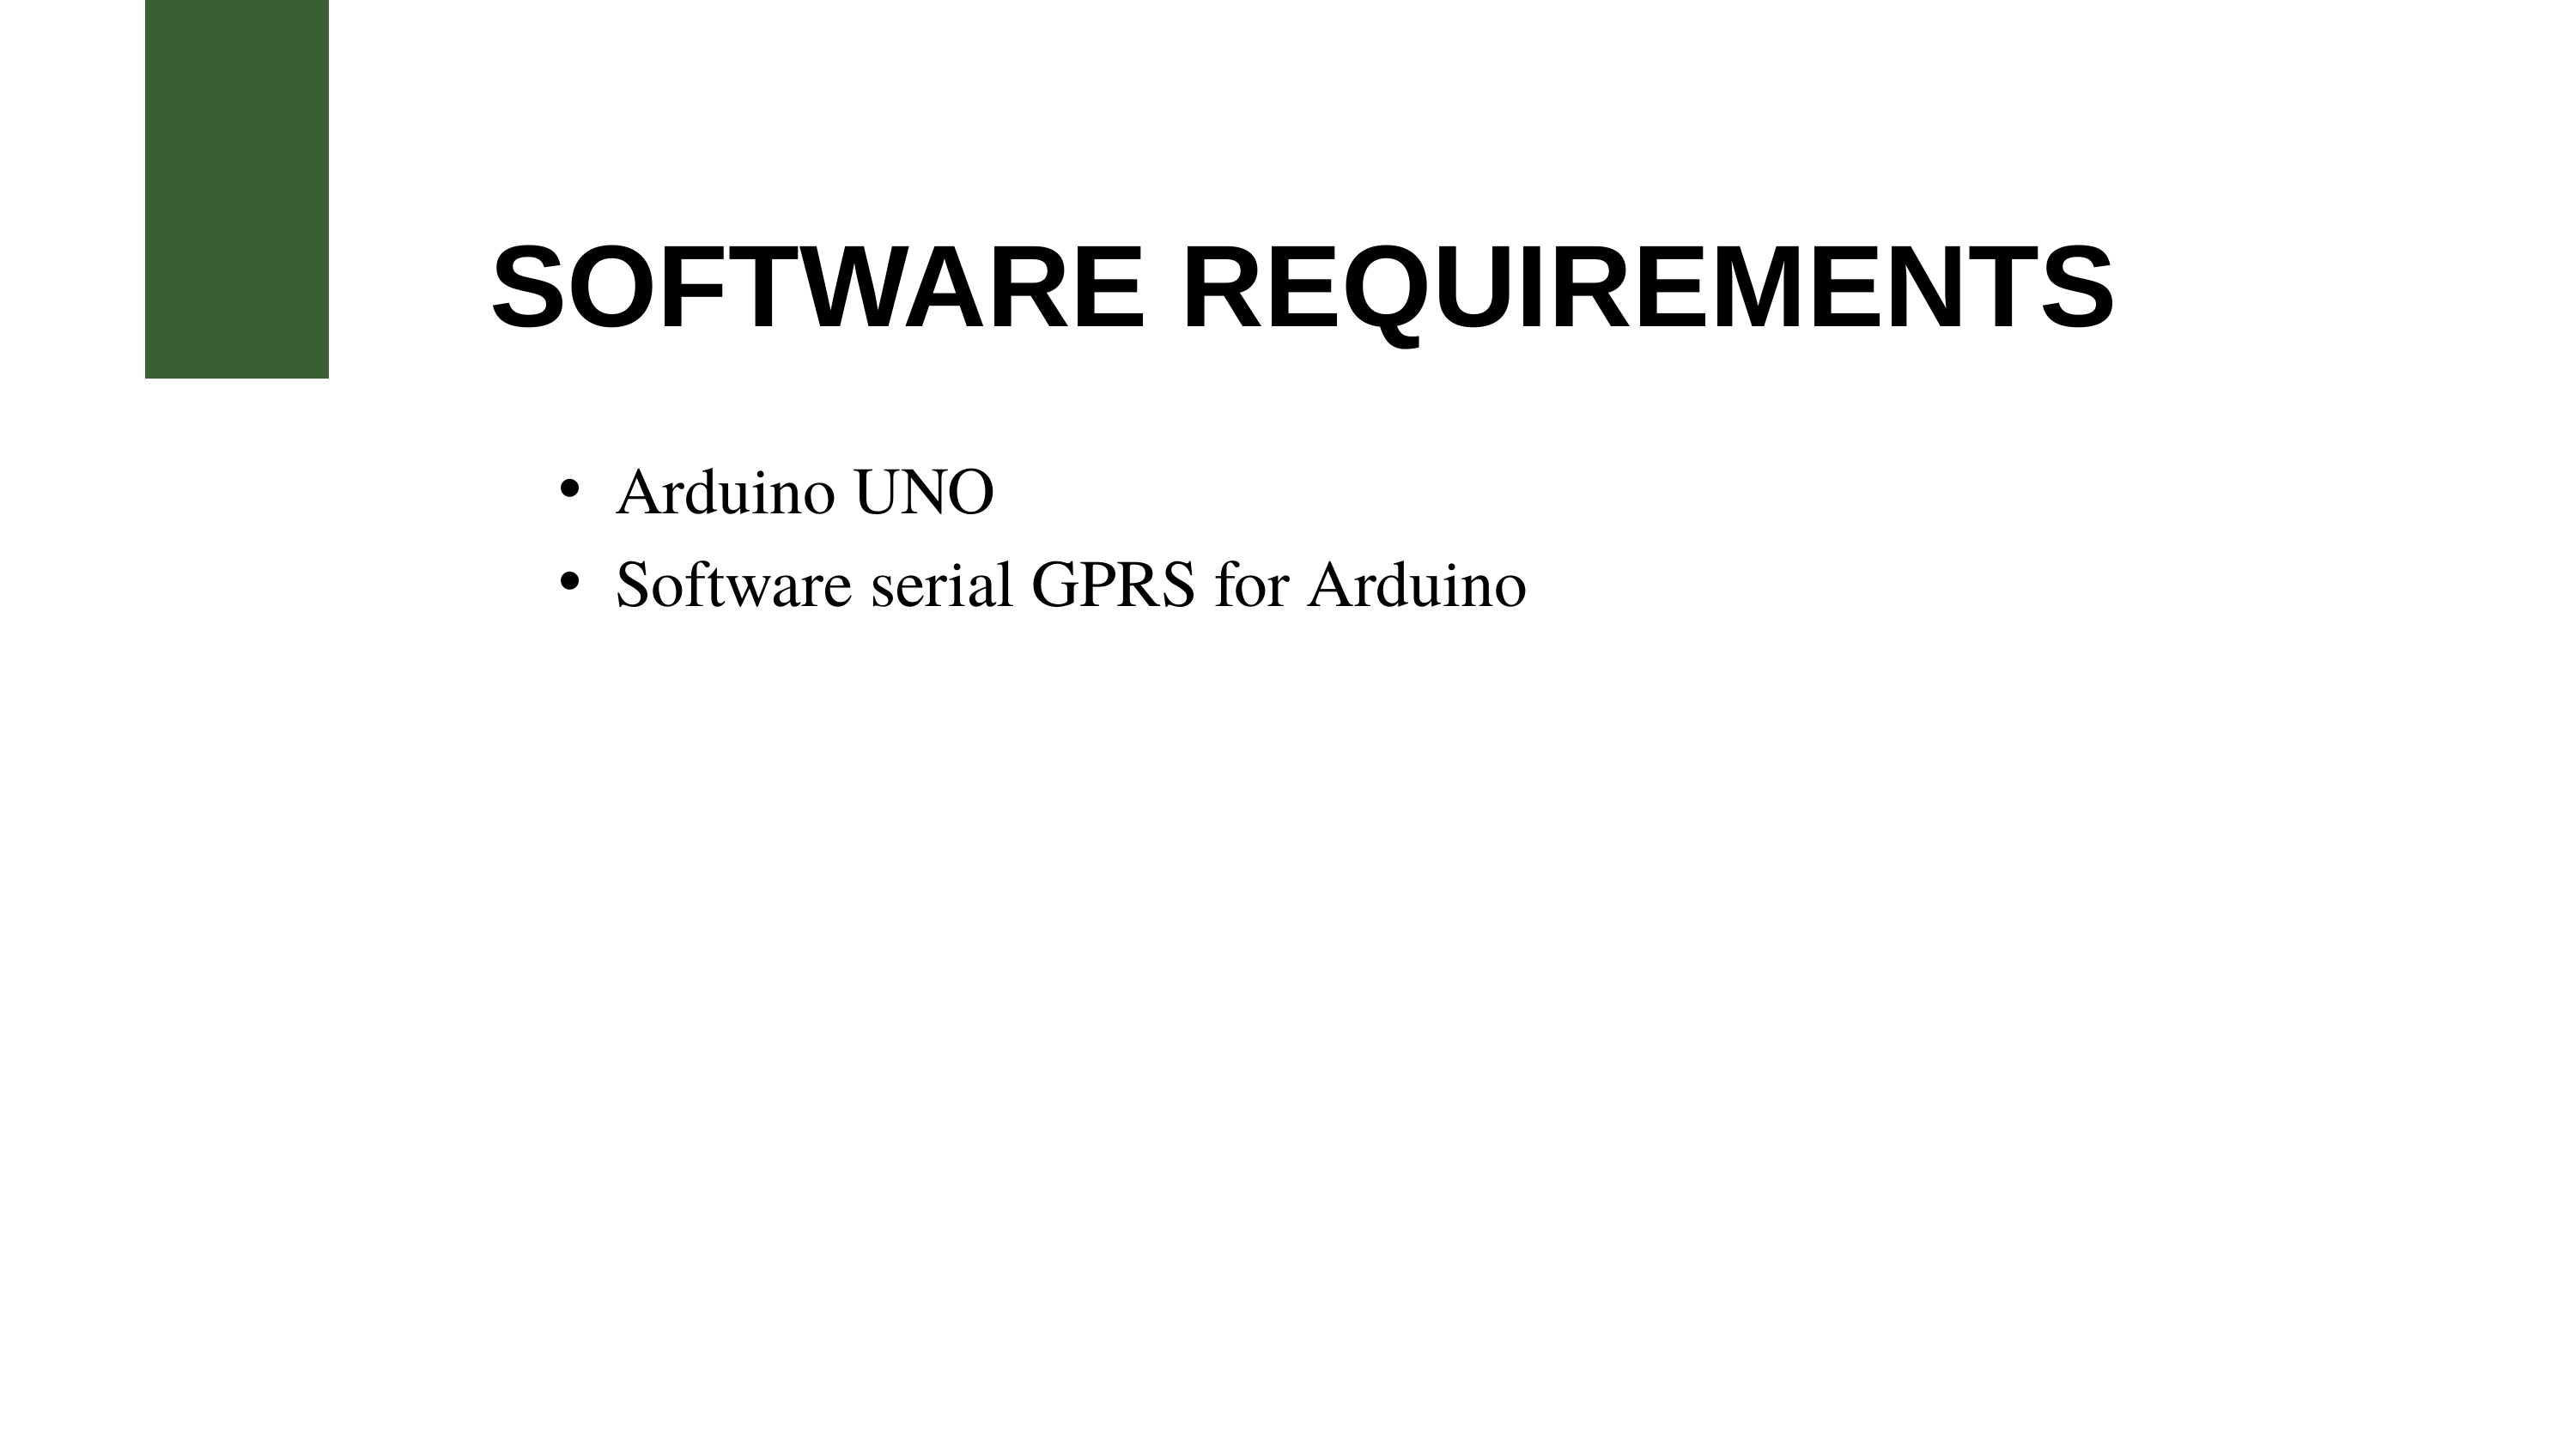

SOFTWARE REQUIREMENTS
Arduino UNO
Software serial GPRS for Arduino